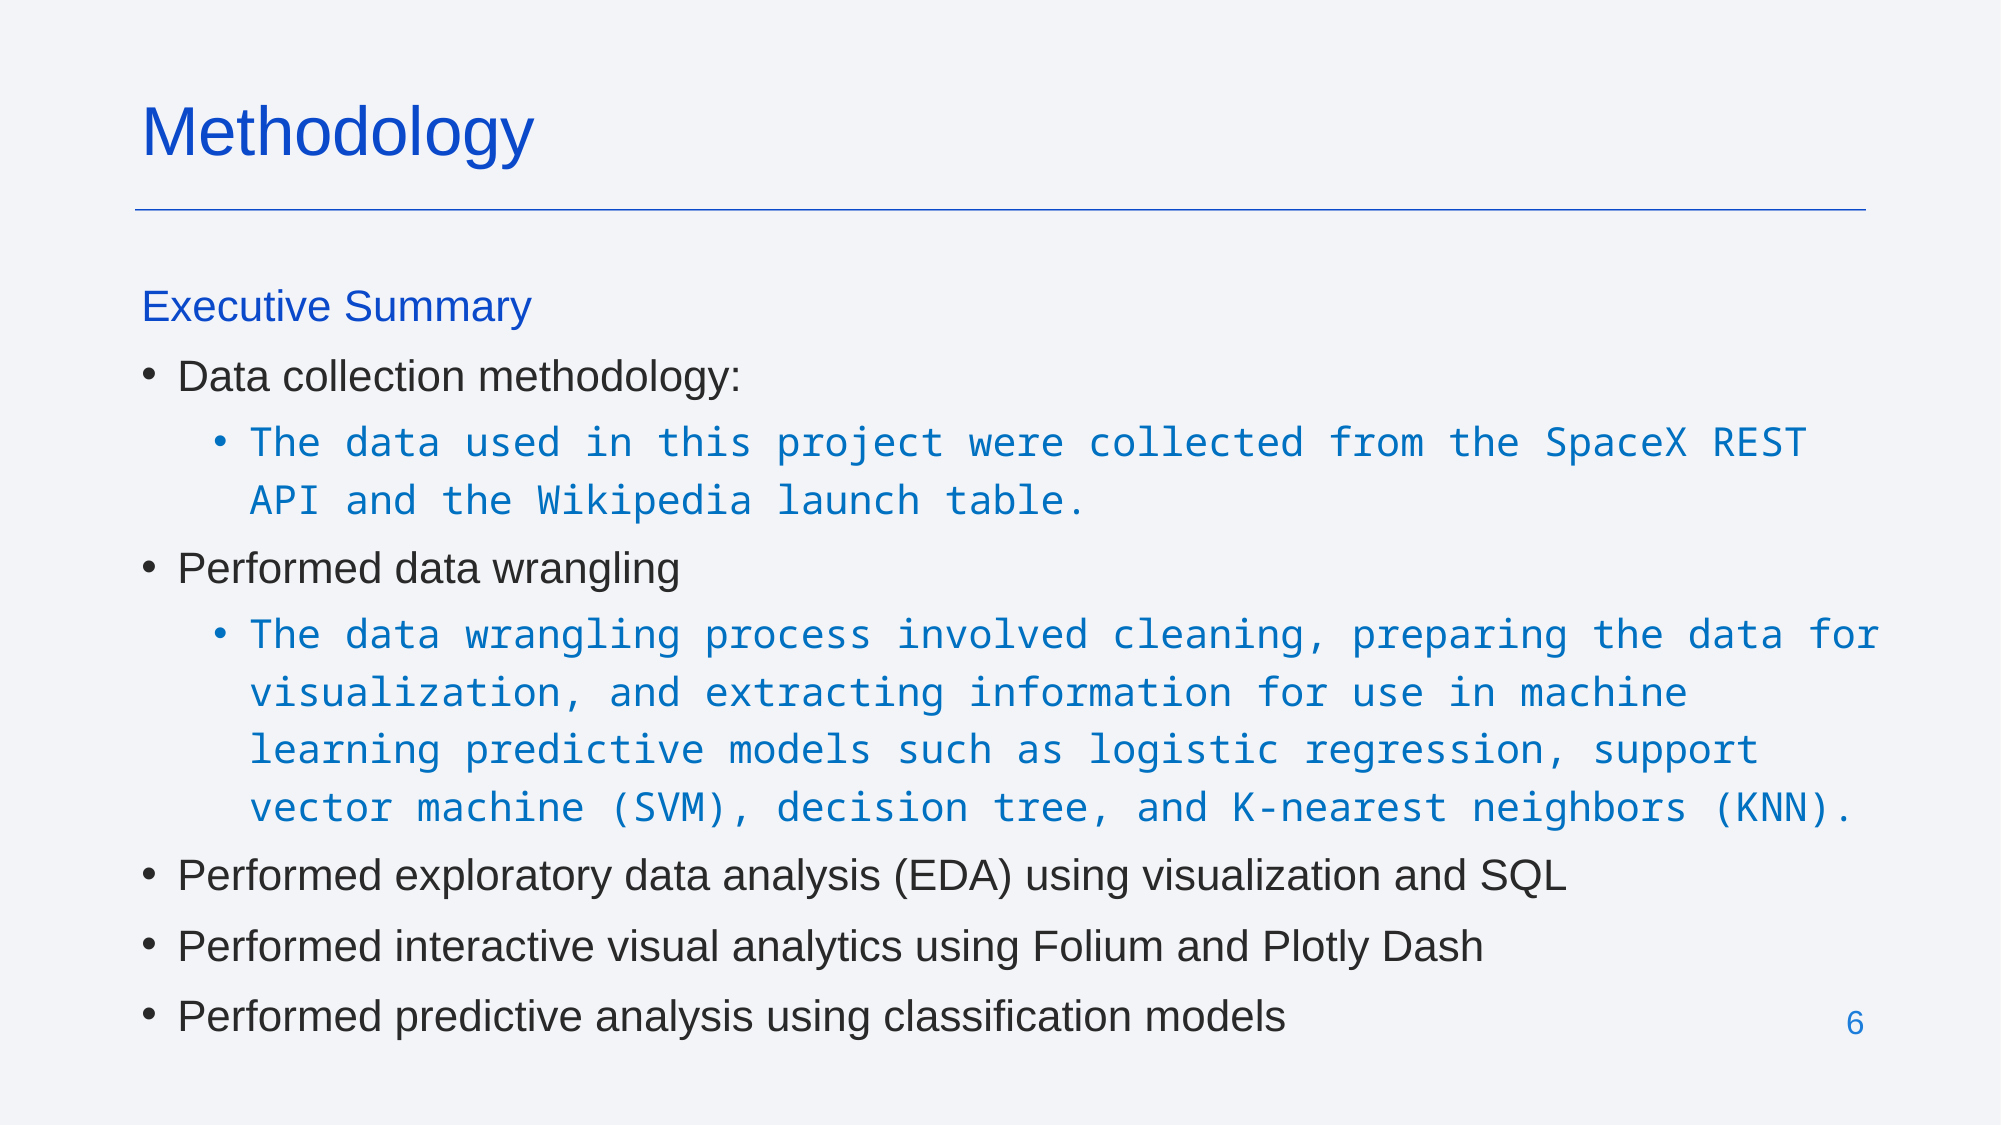

Methodology
Executive Summary
Data collection methodology:
The data used in this project were collected from the SpaceX REST API and the Wikipedia launch table.
Performed data wrangling
The data wrangling process involved cleaning, preparing the data for visualization, and extracting information for use in machine learning predictive models such as logistic regression, support vector machine (SVM), decision tree, and K-nearest neighbors (KNN).
Performed exploratory data analysis (EDA) using visualization and SQL
Performed interactive visual analytics using Folium and Plotly Dash
Performed predictive analysis using classification models

6